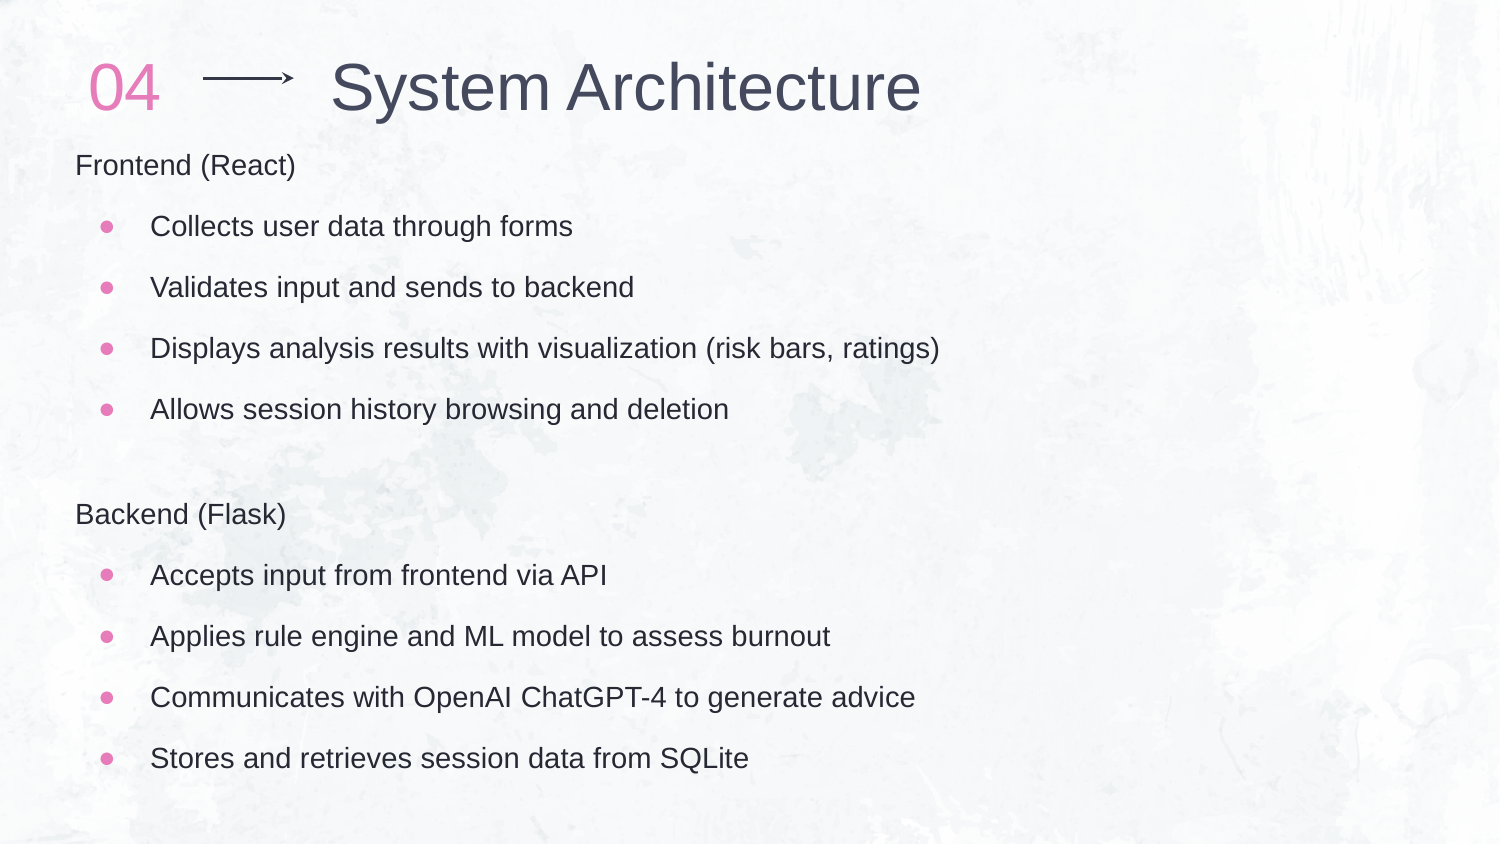

04
# System Architecture
Frontend (React)
Collects user data through forms
Validates input and sends to backend
Displays analysis results with visualization (risk bars, ratings)
Allows session history browsing and deletion

Backend (Flask)
Accepts input from frontend via API
Applies rule engine and ML model to assess burnout
Communicates with OpenAI ChatGPT-4 to generate advice
Stores and retrieves session data from SQLite